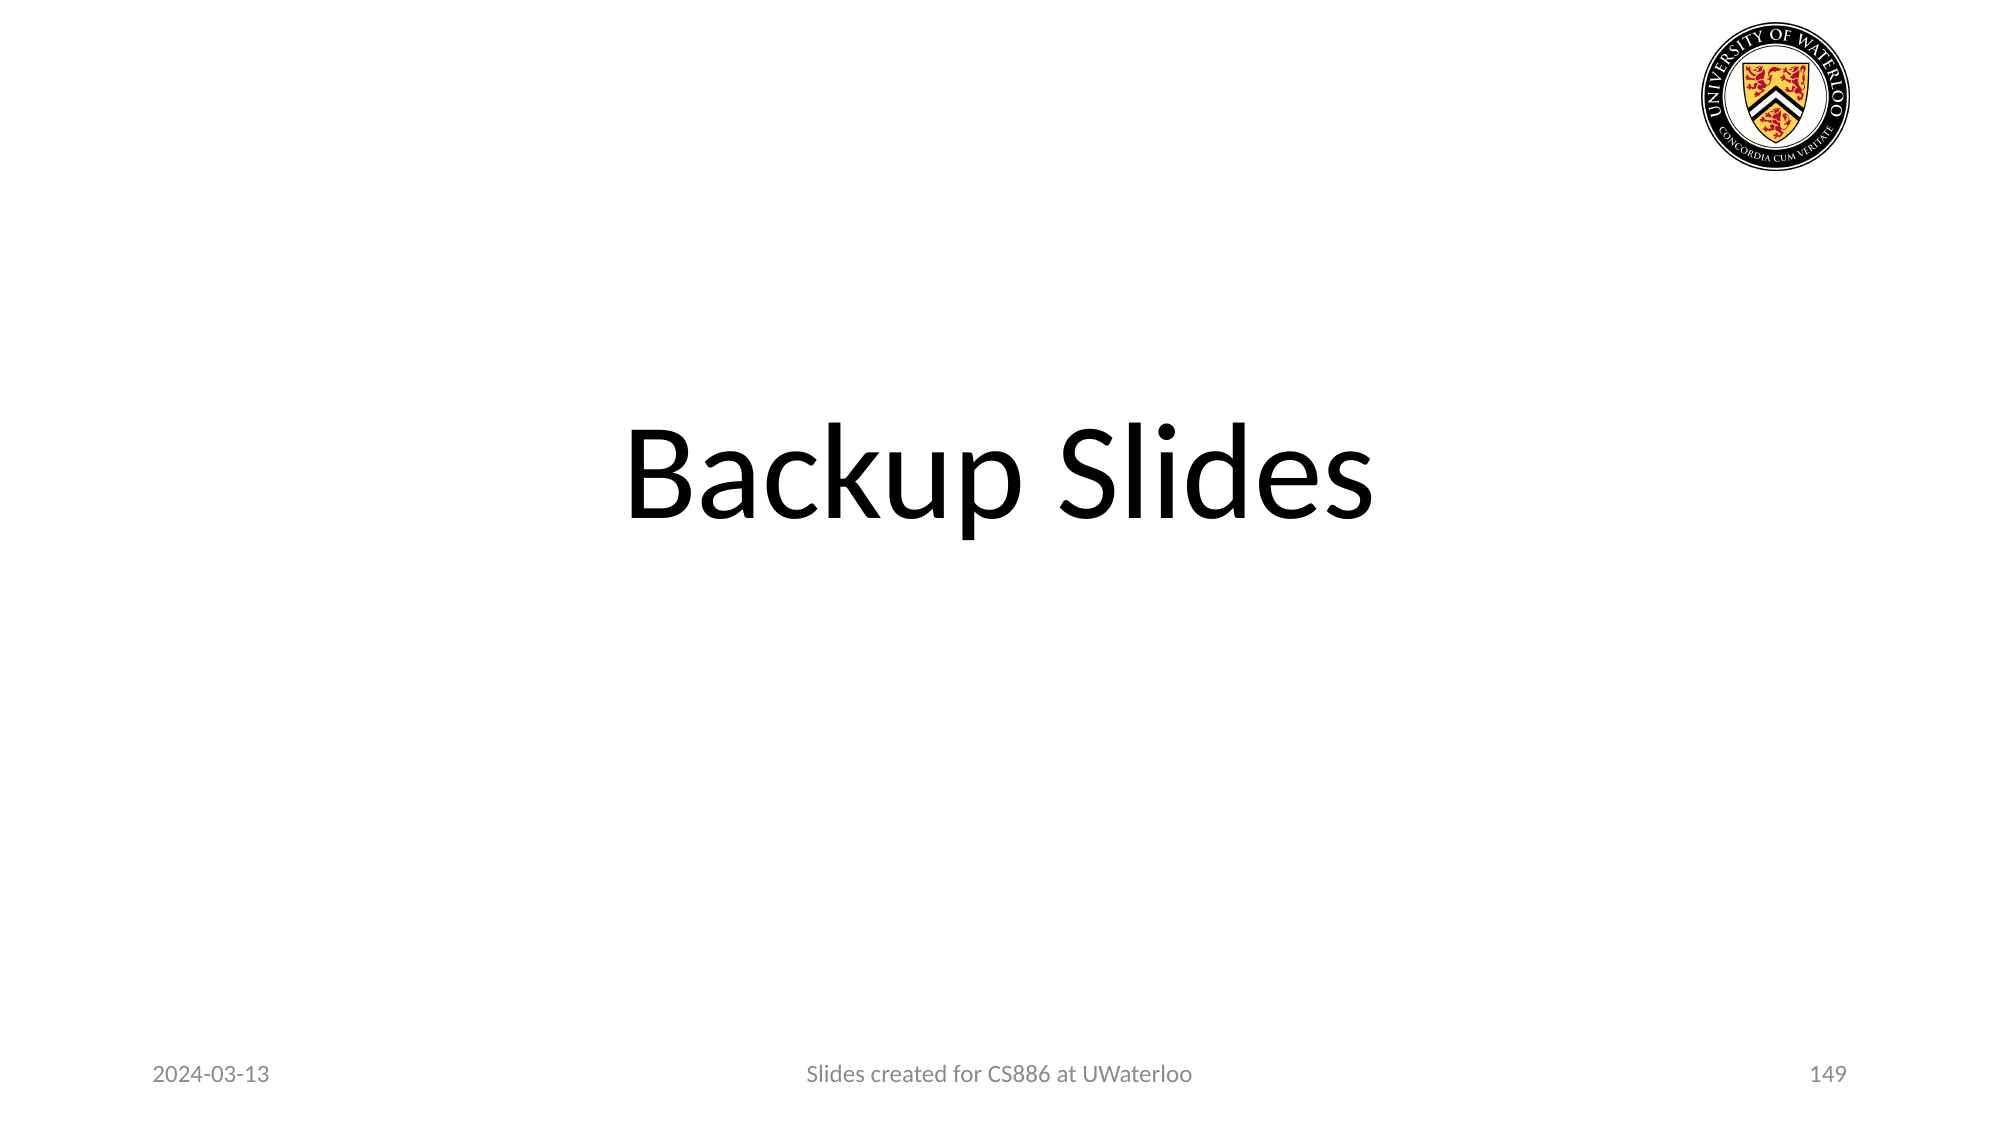

Backup Slides
2024-03-13
Slides created for CS886 at UWaterloo
149